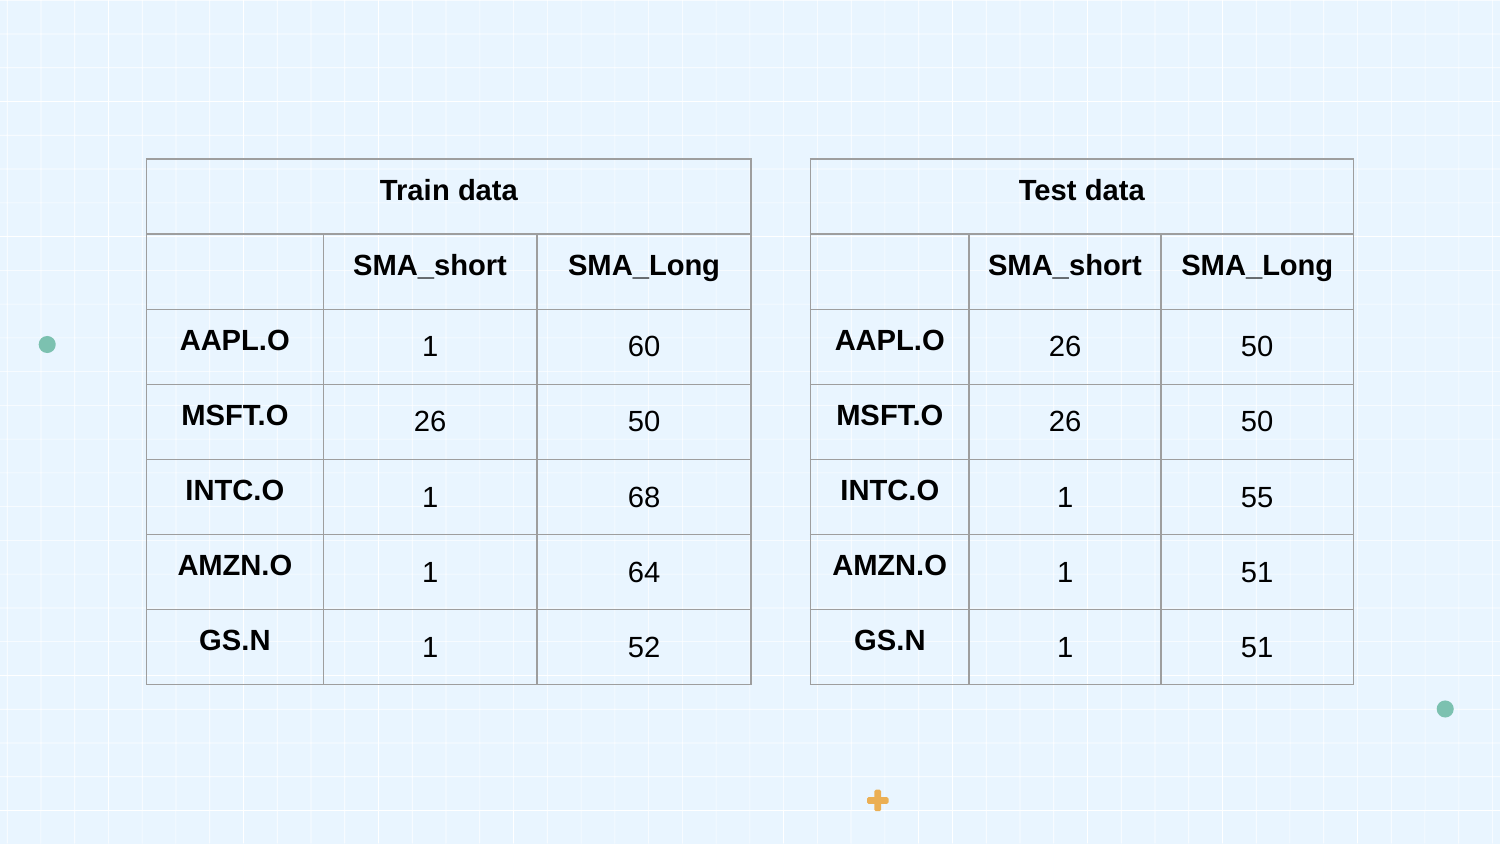

| Train data |  |  |
| --- | --- | --- |
|  | SMA\_short | SMA\_Long |
| AAPL.O | 1 | 60 |
| MSFT.O | 26 | 50 |
| INTC.O | 1 | 68 |
| AMZN.O | 1 | 64 |
| GS.N | 1 | 52 |
| Test data |  |  |
| --- | --- | --- |
|  | SMA\_short | SMA\_Long |
| AAPL.O | 26 | 50 |
| MSFT.O | 26 | 50 |
| INTC.O | 1 | 55 |
| AMZN.O | 1 | 51 |
| GS.N | 1 | 51 |